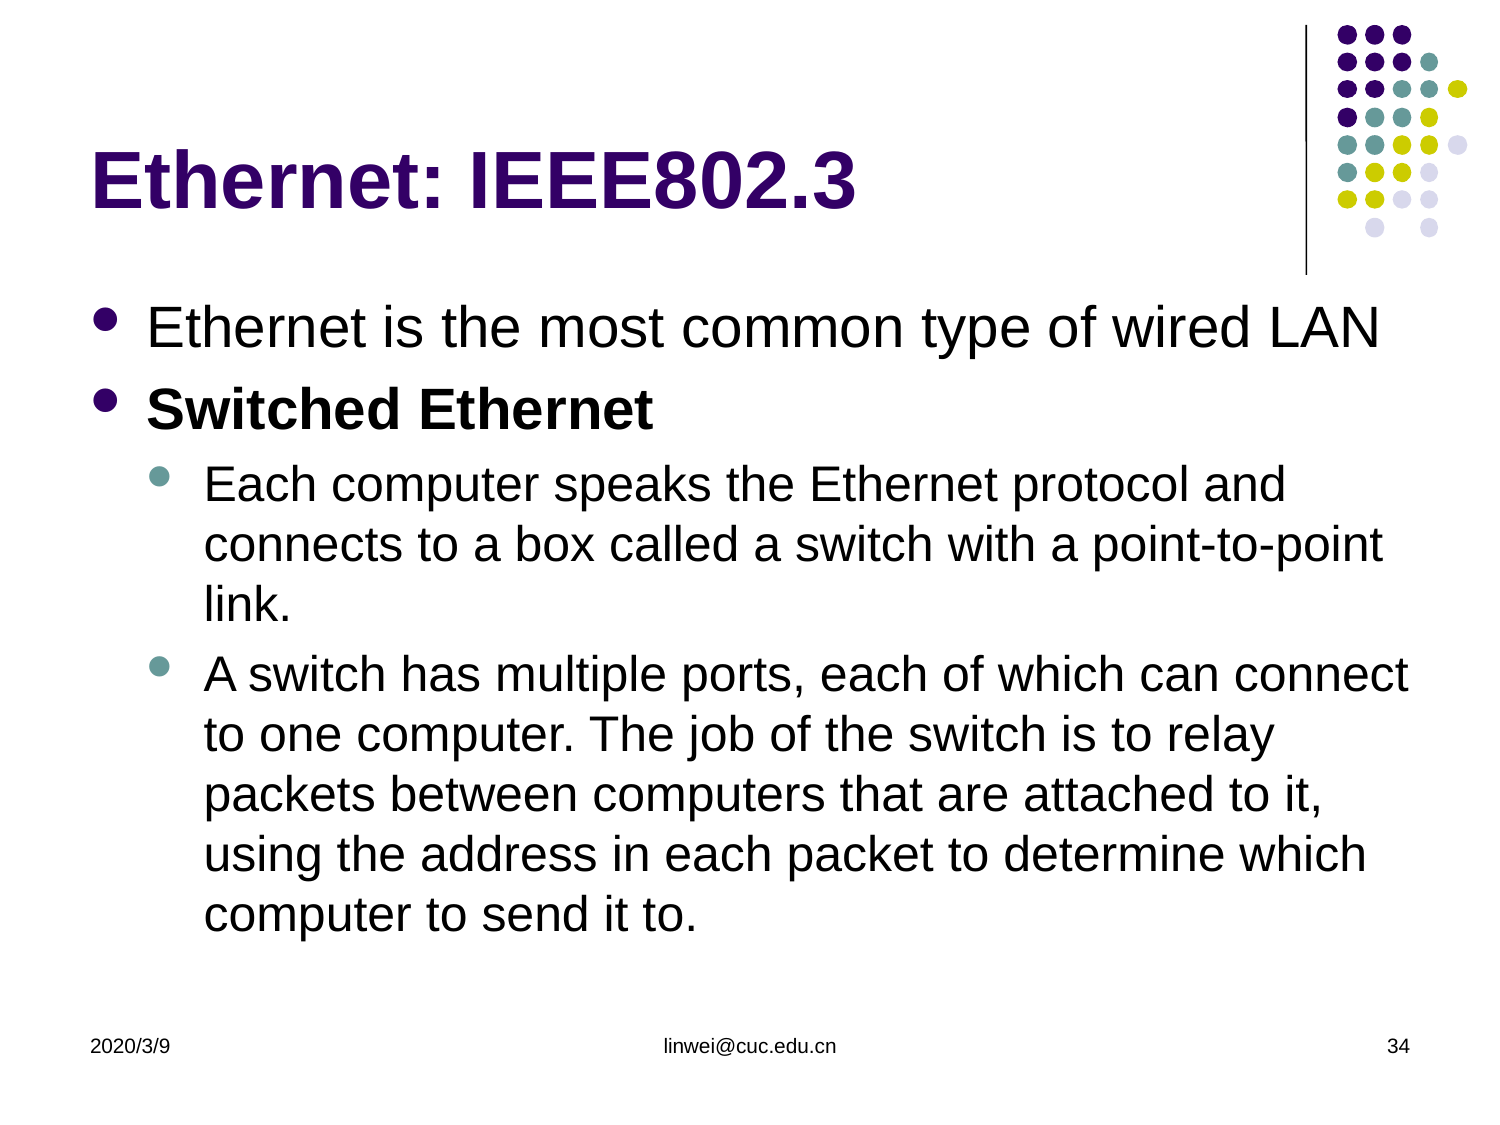

# Ethernet: IEEE802.3
Ethernet is the most common type of wired LAN
Switched Ethernet
Each computer speaks the Ethernet protocol and connects to a box called a switch with a point-to-point link.
A switch has multiple ports, each of which can connect to one computer. The job of the switch is to relay packets between computers that are attached to it, using the address in each packet to determine which computer to send it to.
2020/3/9
linwei@cuc.edu.cn
34